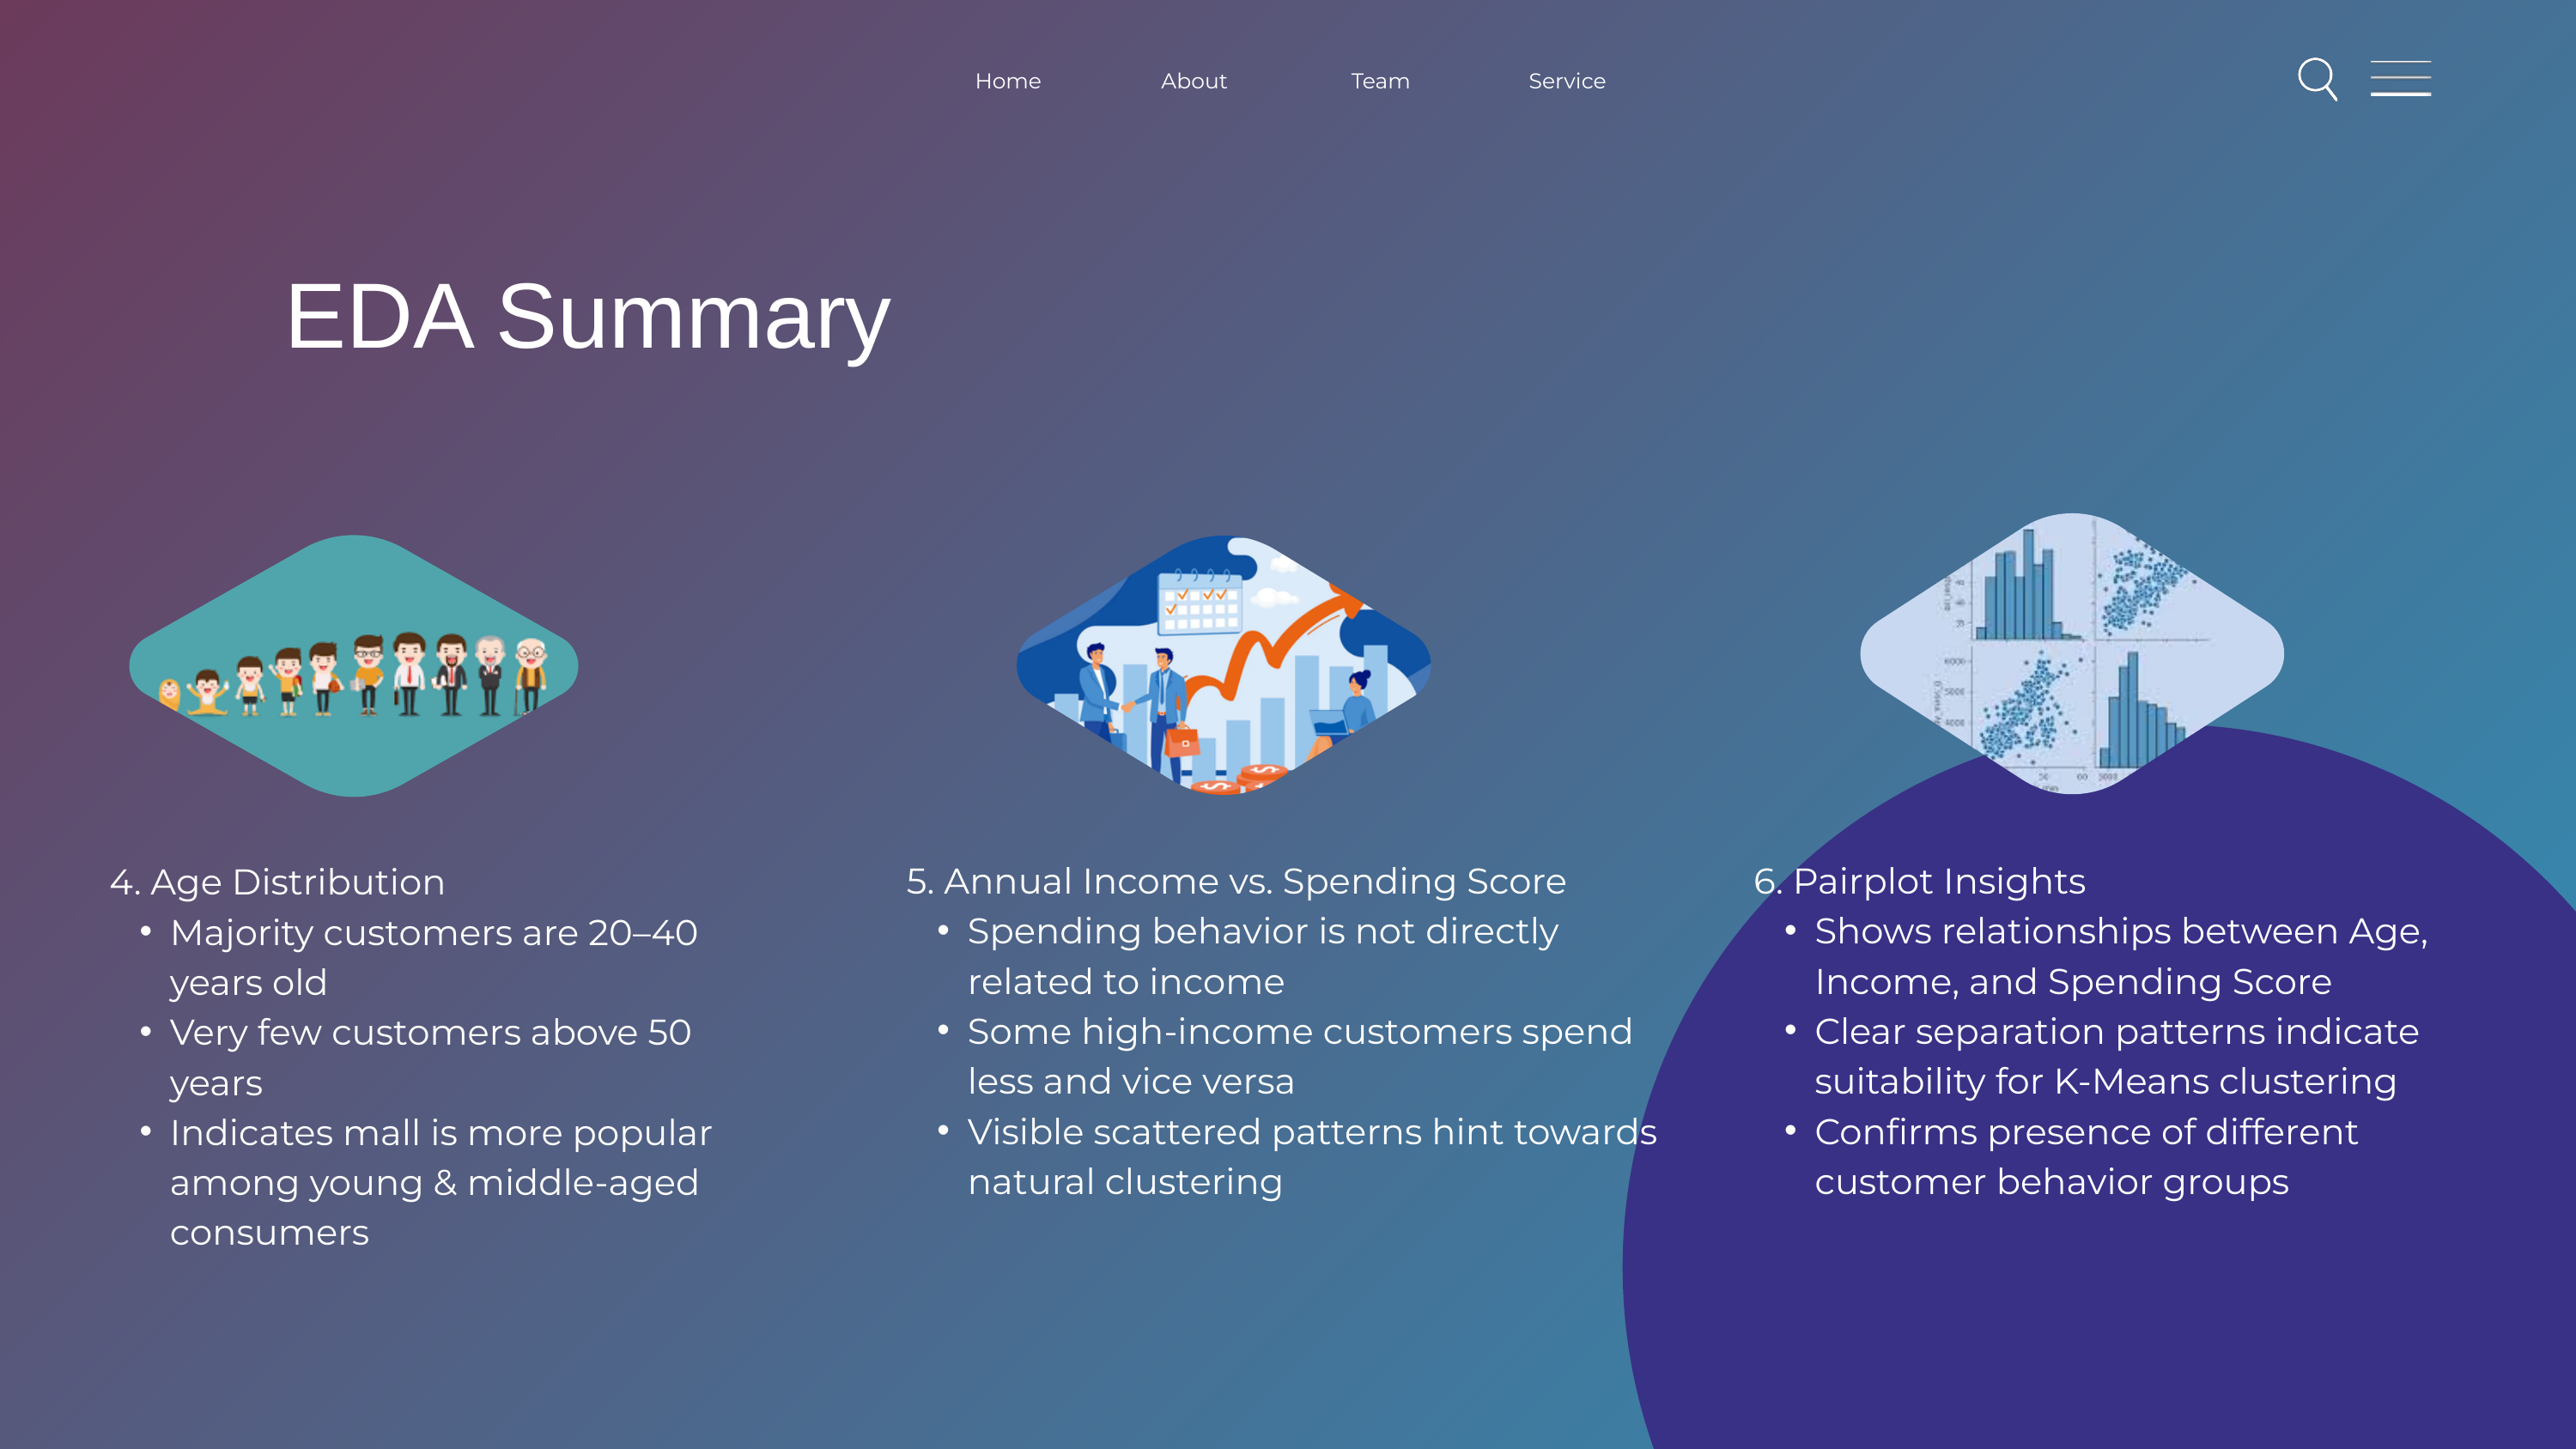

Home
About
Team
Service
EDA Summary

5. Annual Income vs. Spending Score
Spending behavior is not directly related to income
Some high-income customers spend less and vice versa
Visible scattered patterns hint towards natural clustering

6. Pairplot Insights
Shows relationships between Age, Income, and Spending Score
Clear separation patterns indicate suitability for K-Means clustering
Confirms presence of different customer behavior groups

4. Age Distribution
Majority customers are 20–40 years old
Very few customers above 50 years
Indicates mall is more popular among young & middle-aged consumers